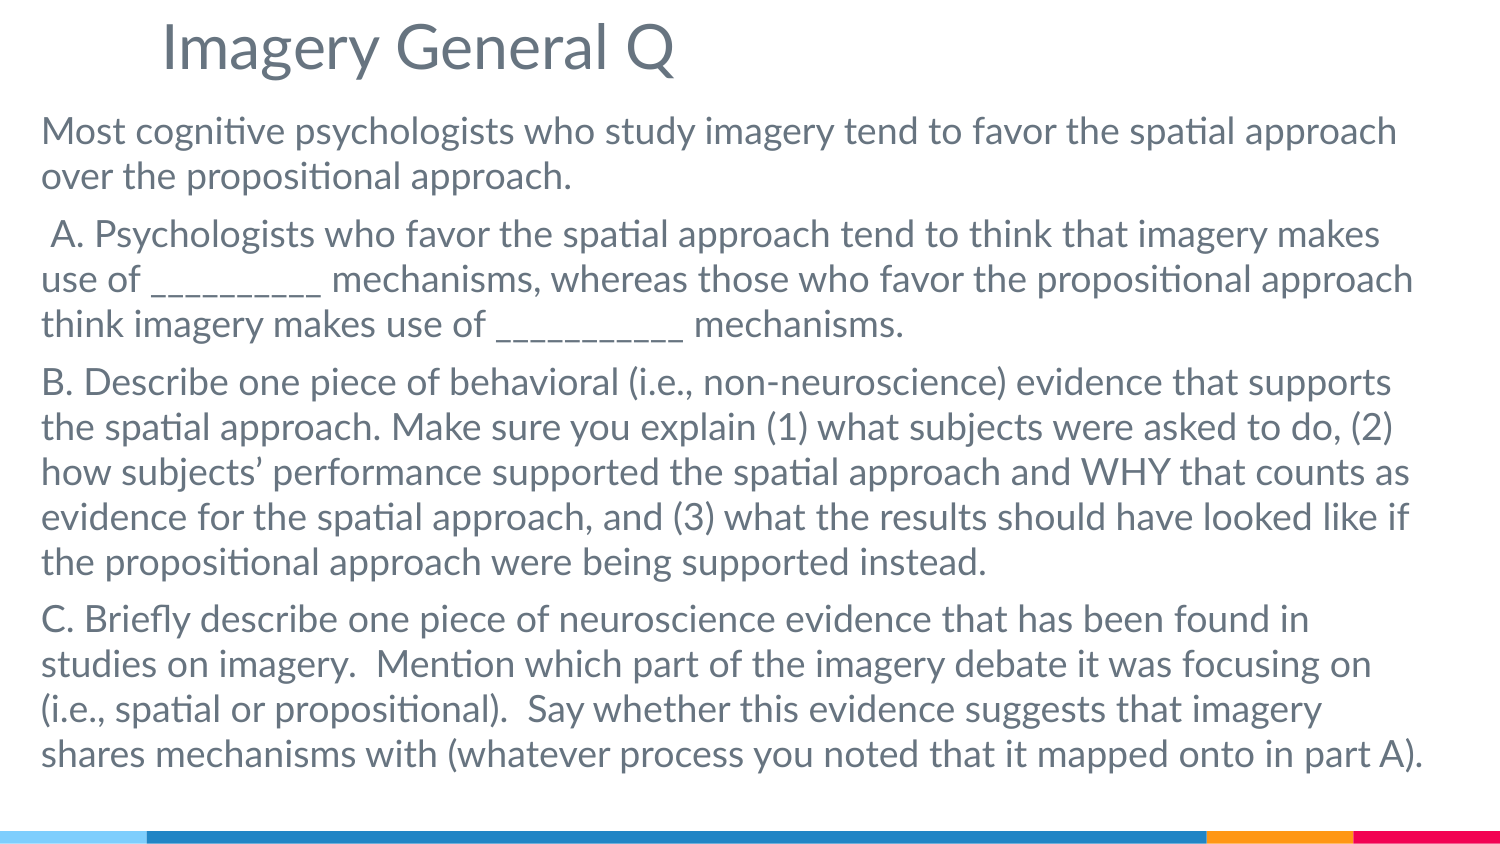

# Imagery General Q

Most cognitive psychologists who study imagery tend to favor the spatial approach over the propositional approach.
 A. Psychologists who favor the spatial approach tend to think that imagery makes use of __________ mechanisms, whereas those who favor the propositional approach think imagery makes use of ___________ mechanisms.
B. Describe one piece of behavioral (i.e., non-neuroscience) evidence that supports the spatial approach. Make sure you explain (1) what subjects were asked to do, (2) how subjects’ performance supported the spatial approach and WHY that counts as evidence for the spatial approach, and (3) what the results should have looked like if the propositional approach were being supported instead.
C. Briefly describe one piece of neuroscience evidence that has been found in studies on imagery.  Mention which part of the imagery debate it was focusing on (i.e., spatial or propositional).  Say whether this evidence suggests that imagery shares mechanisms with (whatever process you noted that it mapped onto in part A).